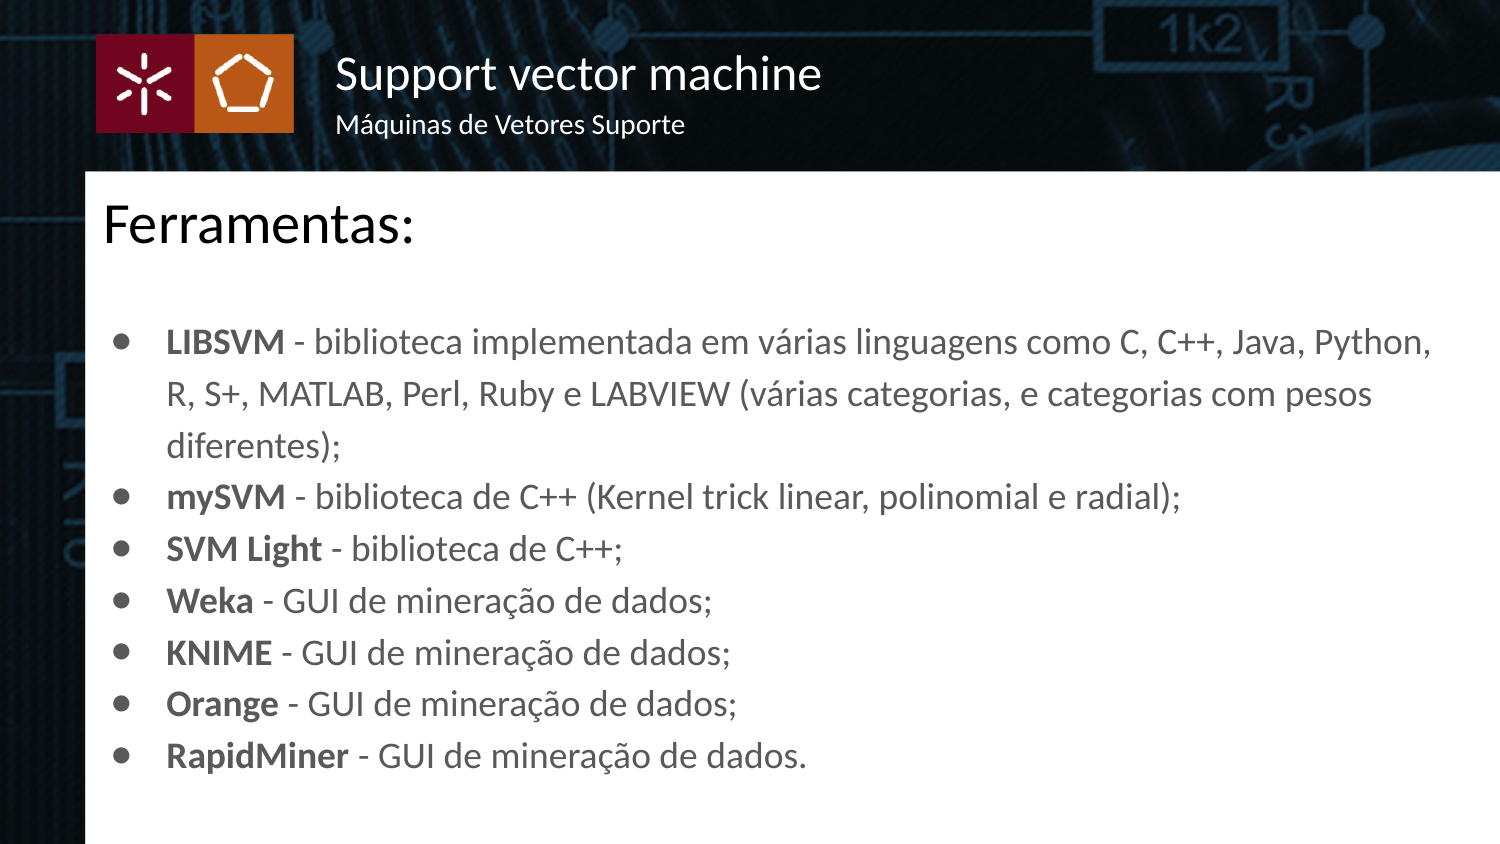

Support vector machine
Máquinas de Vetores Suporte

# Ferramentas:
LIBSVM - biblioteca implementada em várias linguagens como C, C++, Java, Python, R, S+, MATLAB, Perl, Ruby e LABVIEW (várias categorias, e categorias com pesos diferentes);
mySVM - biblioteca de C++ (Kernel trick linear, polinomial e radial);
SVM Light - biblioteca de C++;
Weka - GUI de mineração de dados;
KNIME - GUI de mineração de dados;
Orange - GUI de mineração de dados;
RapidMiner - GUI de mineração de dados.